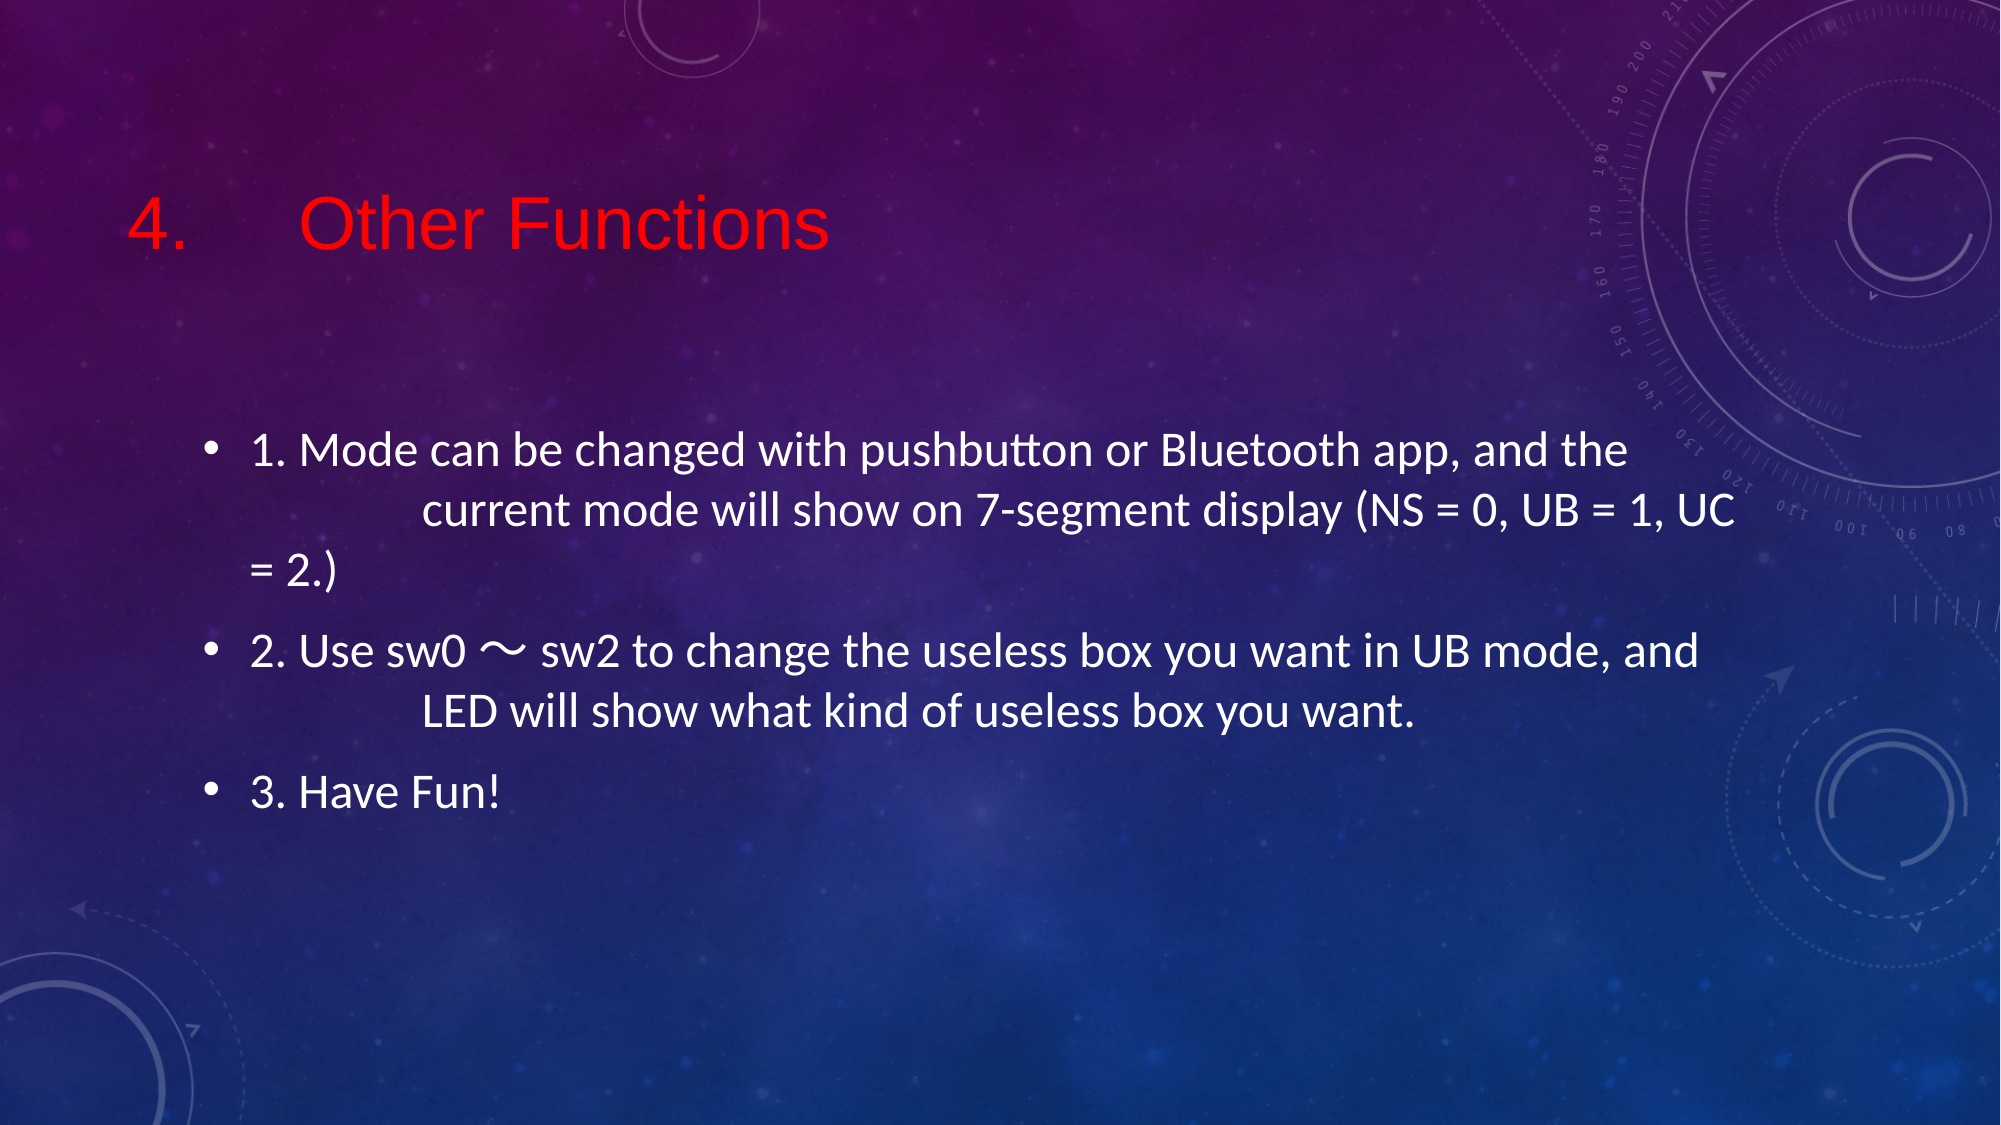

# 4.	 Other Functions
1. Mode can be changed with pushbutton or Bluetooth app, and the 		  current mode will show on 7-segment display (NS = 0, UB = 1, UC = 2.)
2. Use sw0～sw2 to change the useless box you want in UB mode, and 		  LED will show what kind of useless box you want.
3. Have Fun!